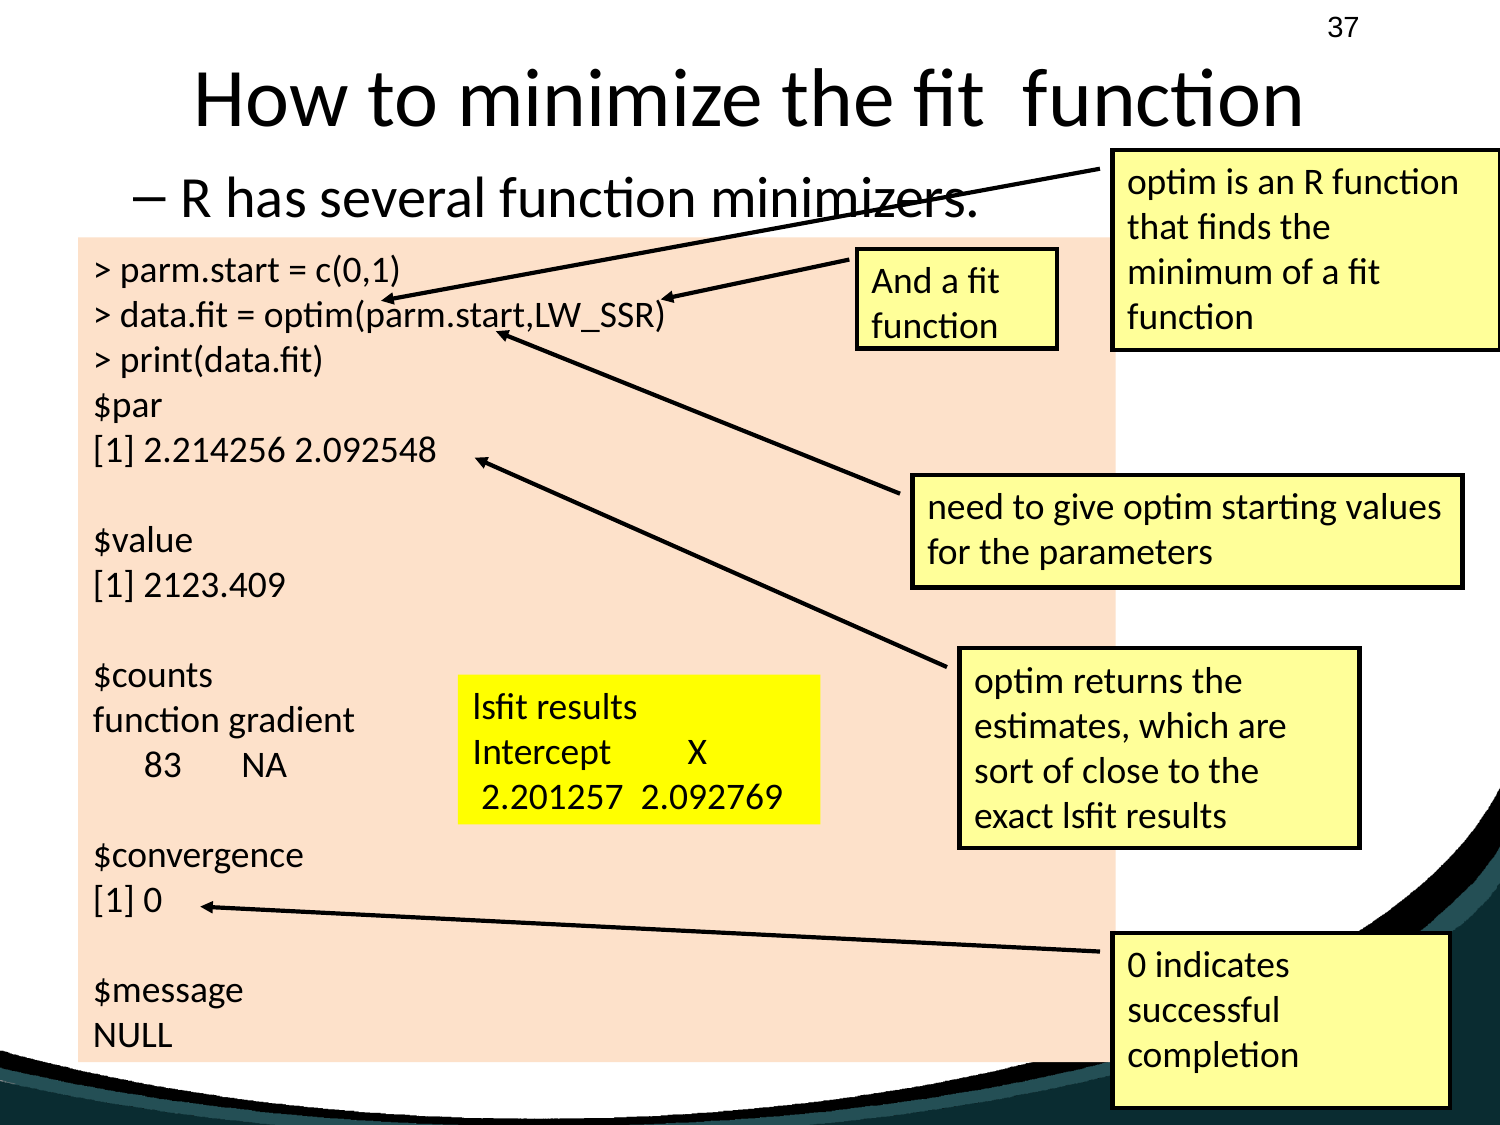

# How to minimize the fit  function
R has several function minimizers.

optim is an R function that finds the minimum of a fit function
> parm.start = c(0,1)
> data.fit = optim(parm.start,LW_SSR)
> print(data.fit)
$par
[1] 2.214256 2.092548

$value
[1] 2123.409

$counts
function gradient
      83       NA

$convergence
[1] 0

$message
NULL
And a fit function
need to give optim starting values for the parameters
optim returns the estimates, which are sort of close to the exact lsfit results
lsfit results
Intercept         X
 2.201257  2.092769
0 indicates successful completion